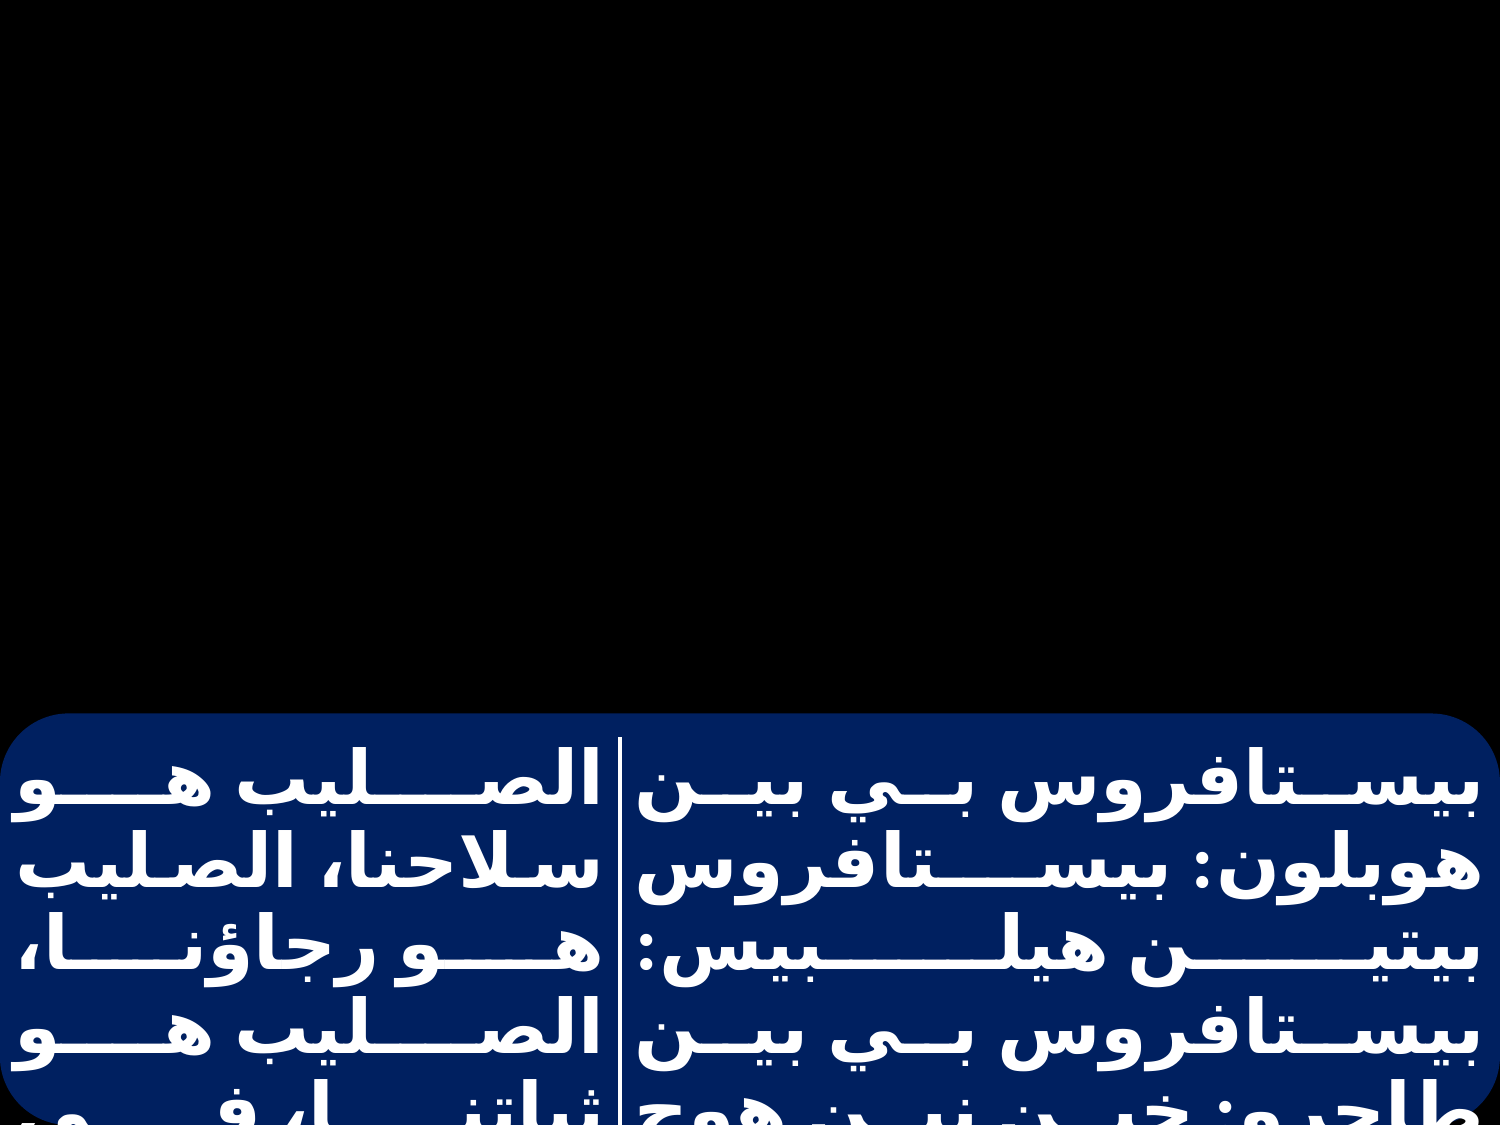

|  |  |
| --- | --- |
| الصليب هو سلاحنا، الصليب هو رجاؤنا، الصليب هو ثباتنا، فى ضيقاتنا وشدائدنا. | بيستافروس بي بين هوبلون: بيستافروس بيتين هيلبيس: بيستافروس بي بين طاجرو: خين نين هوج هيج نين إثليبسيس. |